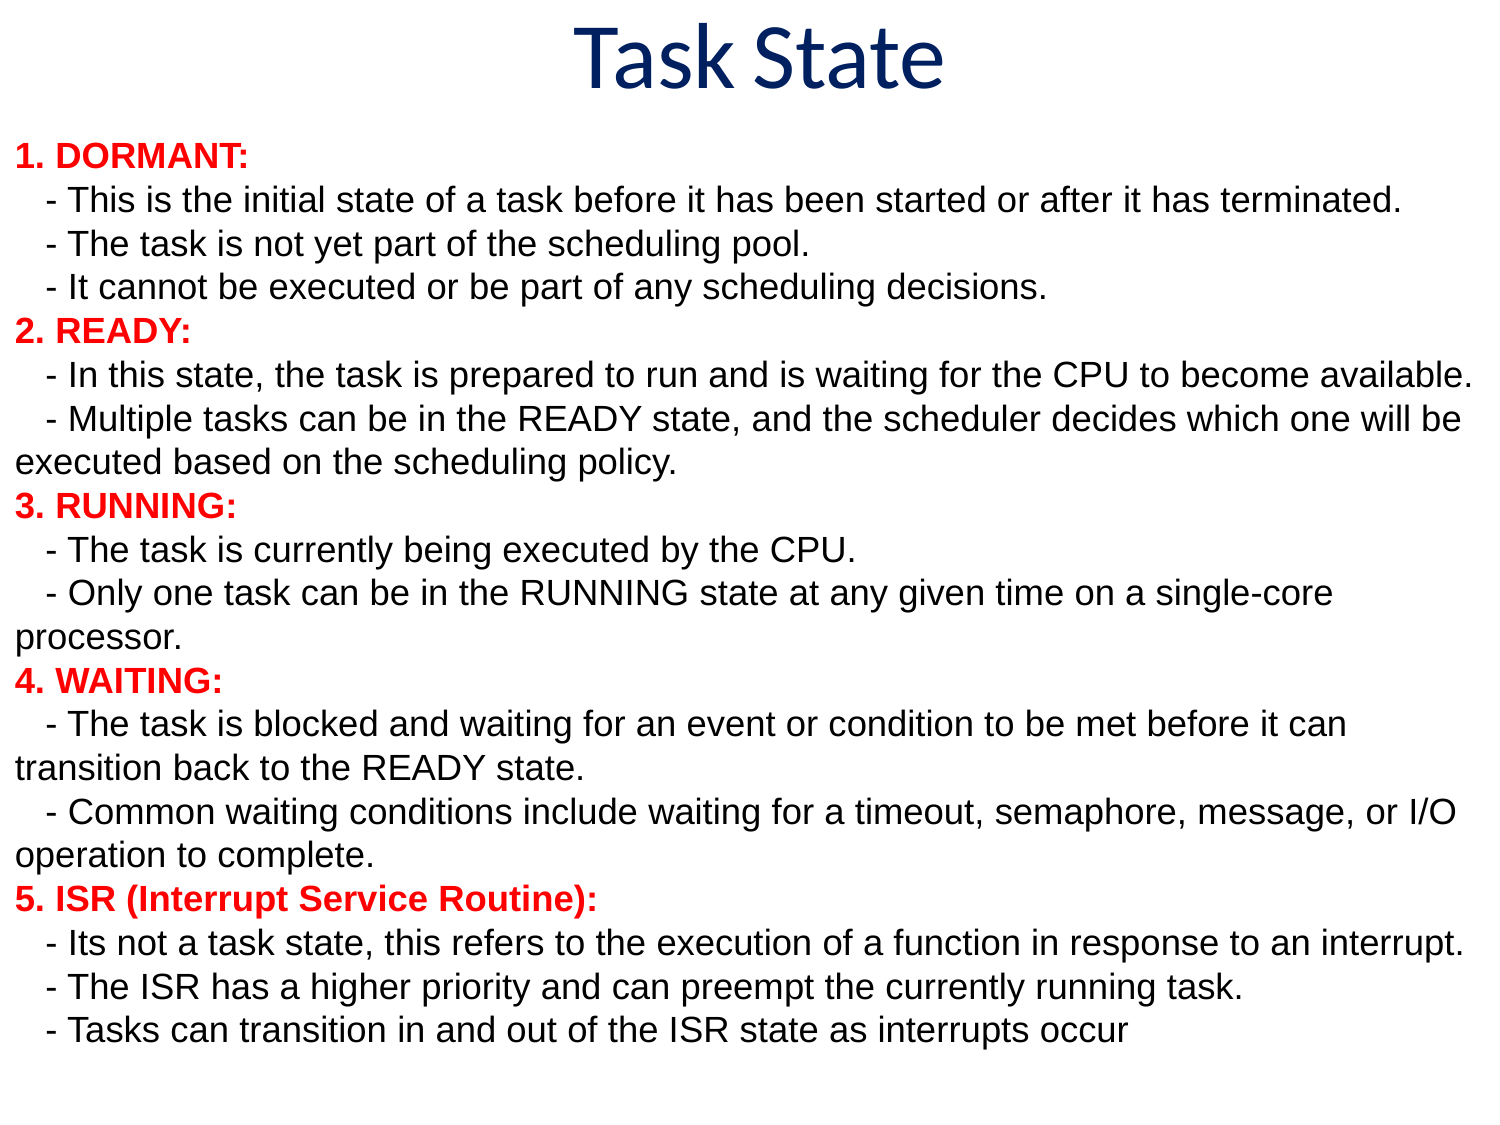

# Task State
1. DORMANT:
   - This is the initial state of a task before it has been started or after it has terminated.
   - The task is not yet part of the scheduling pool.
   - It cannot be executed or be part of any scheduling decisions.
2. READY:
   - In this state, the task is prepared to run and is waiting for the CPU to become available.
   - Multiple tasks can be in the READY state, and the scheduler decides which one will be executed based on the scheduling policy.
3. RUNNING:
   - The task is currently being executed by the CPU.
   - Only one task can be in the RUNNING state at any given time on a single-core processor.
4. WAITING:
   - The task is blocked and waiting for an event or condition to be met before it can transition back to the READY state.
   - Common waiting conditions include waiting for a timeout, semaphore, message, or I/O operation to complete.
5. ISR (Interrupt Service Routine):
   - Its not a task state, this refers to the execution of a function in response to an interrupt.
   - The ISR has a higher priority and can preempt the currently running task.
   - Tasks can transition in and out of the ISR state as interrupts occur